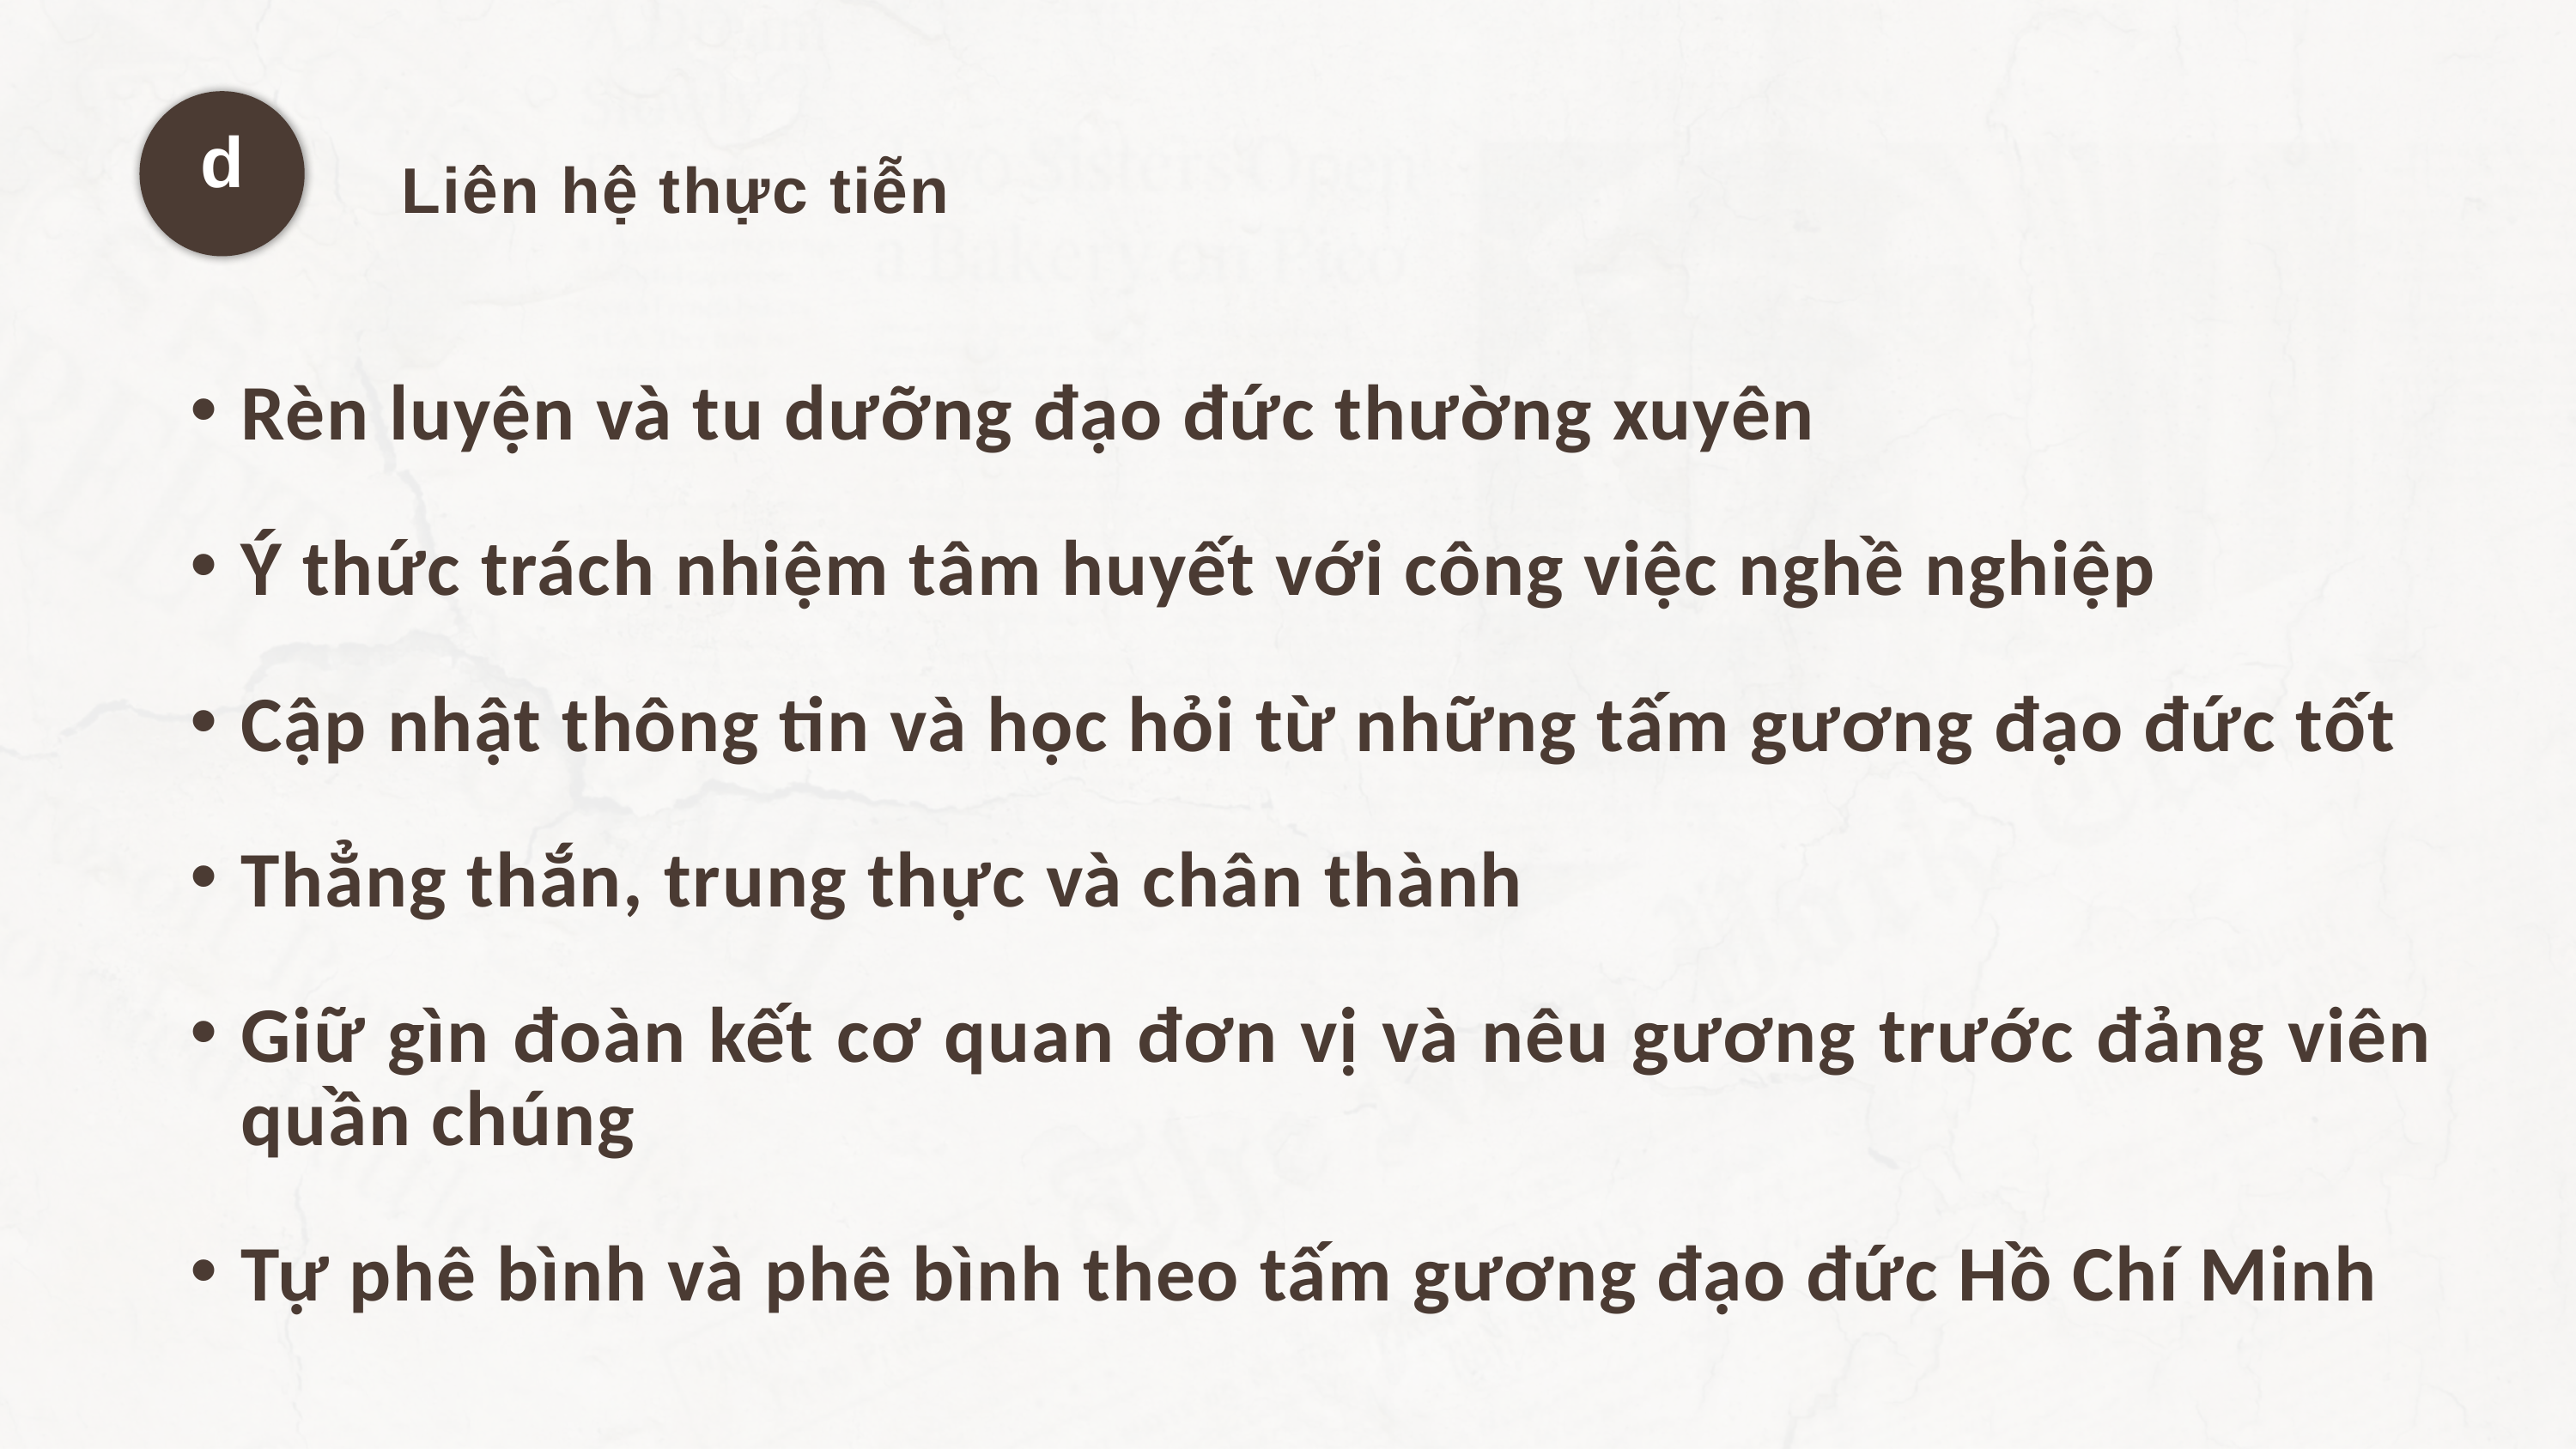

Nội dung

c
Phương thức xây dựng khối đại đoàn kết dân tộc

d
Liên hệ thực tiễn
Rèn luyện và tu dưỡng đạo đức thường xuyên
Ý thức trách nhiệm tâm huyết với công việc nghề nghiệp
Cập nhật thông tin và học hỏi từ những tấm gương đạo đức tốt
Thẳng thắn, trung thực và chân thành
Giữ gìn đoàn kết cơ quan đơn vị và nêu gương trước đảng viên quần chúng
Tự phê bình và phê bình theo tấm gương đạo đức Hồ Chí Minh